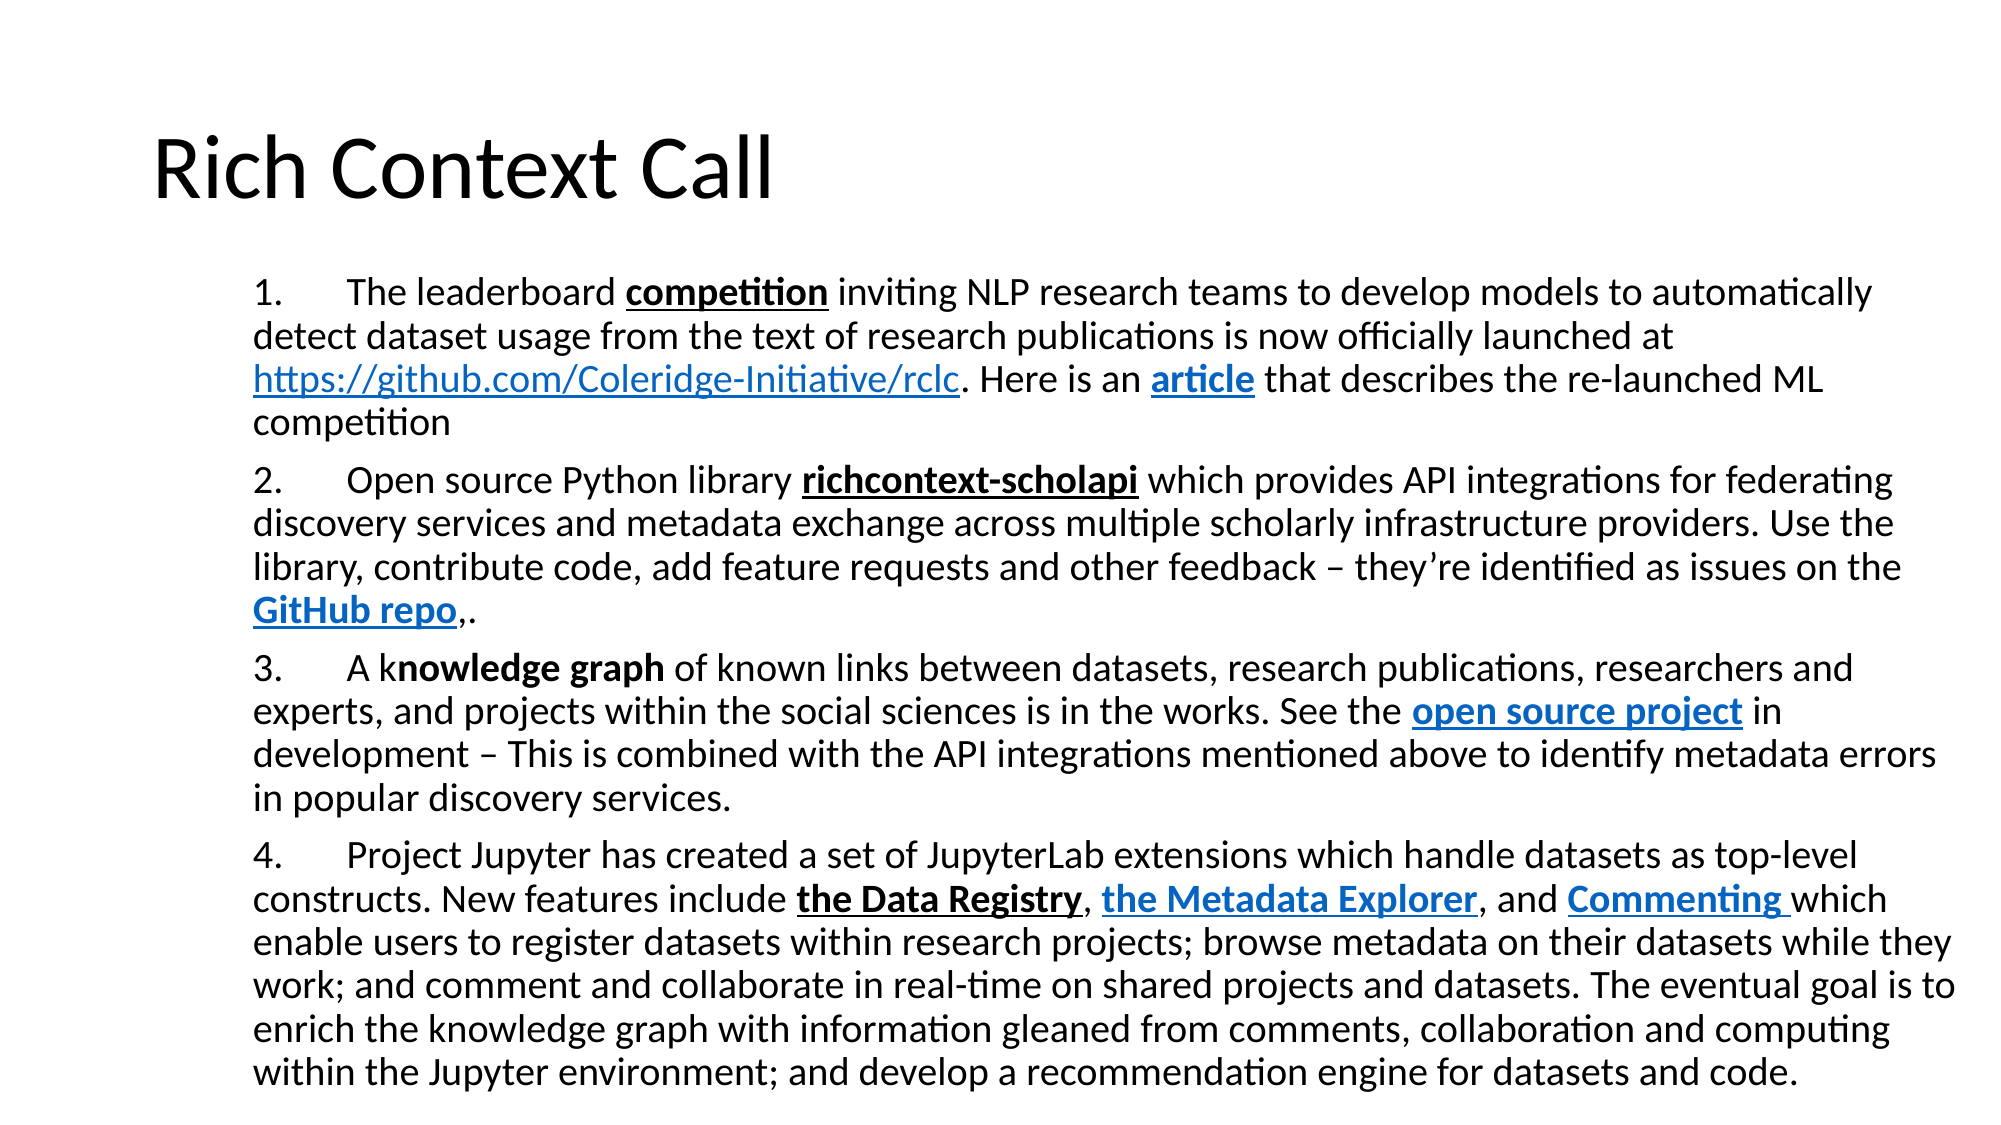

# Rich Context Call
1.       The leaderboard competition inviting NLP research teams to develop models to automatically detect dataset usage from the text of research publications is now officially launched at  https://github.com/Coleridge-Initiative/rclc. Here is an article that describes the re-launched ML competition
2.       Open source Python library richcontext-scholapi which provides API integrations for federating discovery services and metadata exchange across multiple scholarly infrastructure providers. Use the library, contribute code, add feature requests and other feedback – they’re identified as issues on the GitHub repo,.
3.       A knowledge graph of known links between datasets, research publications, researchers and experts, and projects within the social sciences is in the works. See the open source project in development – This is combined with the API integrations mentioned above to identify metadata errors in popular discovery services.
4.       Project Jupyter has created a set of JupyterLab extensions which handle datasets as top-level constructs. New features include the Data Registry, the Metadata Explorer, and Commenting which enable users to register datasets within research projects; browse metadata on their datasets while they work; and comment and collaborate in real-time on shared projects and datasets. The eventual goal is to enrich the knowledge graph with information gleaned from comments, collaboration and computing within the Jupyter environment; and develop a recommendation engine for datasets and code.